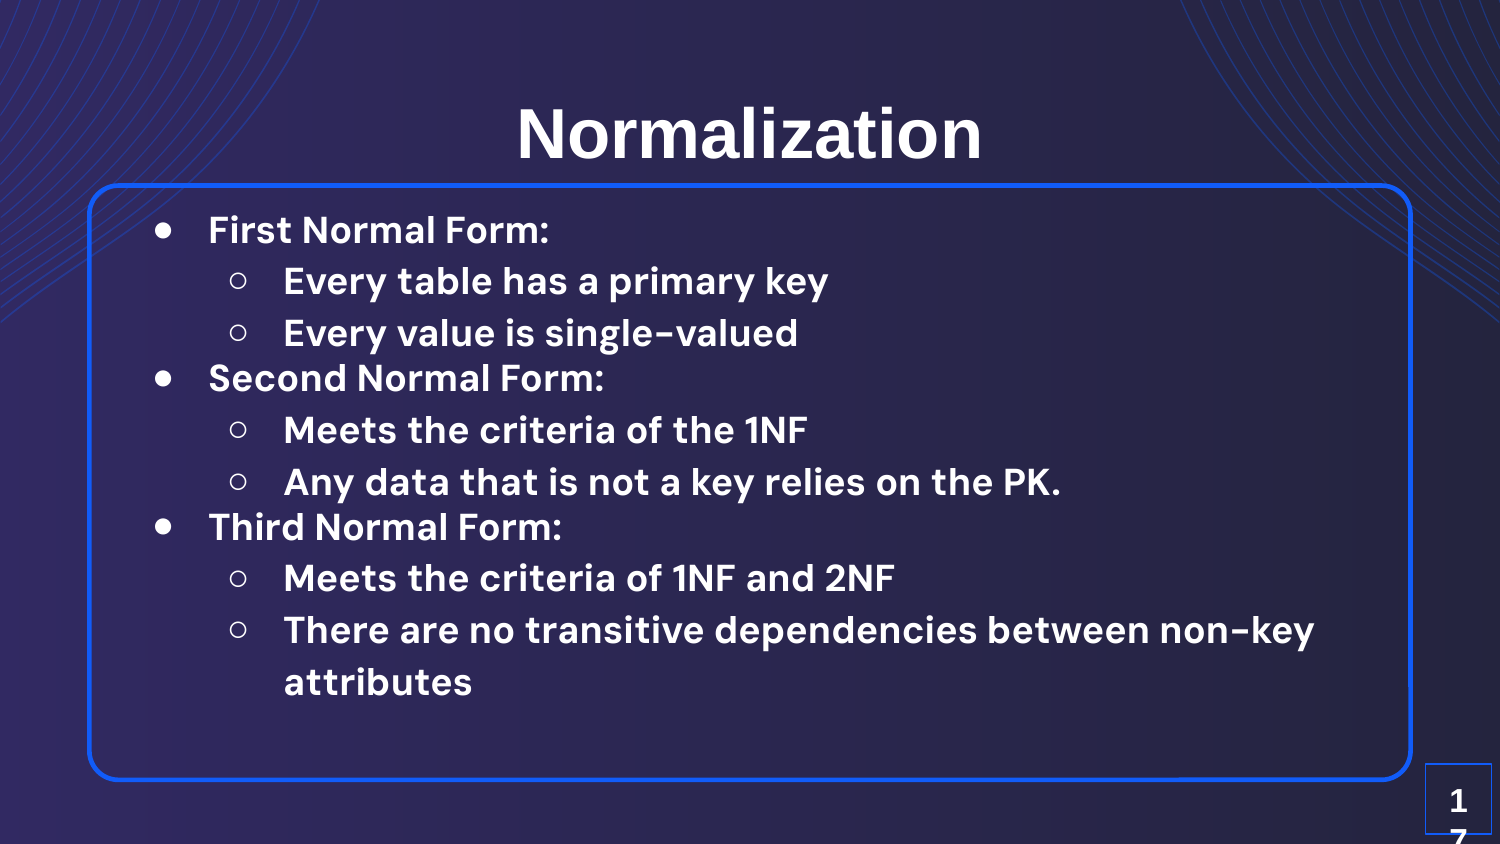

# Normalization
First Normal Form:
Every table has a primary key
Every value is single-valued
Second Normal Form:
Meets the criteria of the 1NF
Any data that is not a key relies on the PK.
Third Normal Form:
Meets the criteria of 1NF and 2NF
There are no transitive dependencies between non-key attributes
17